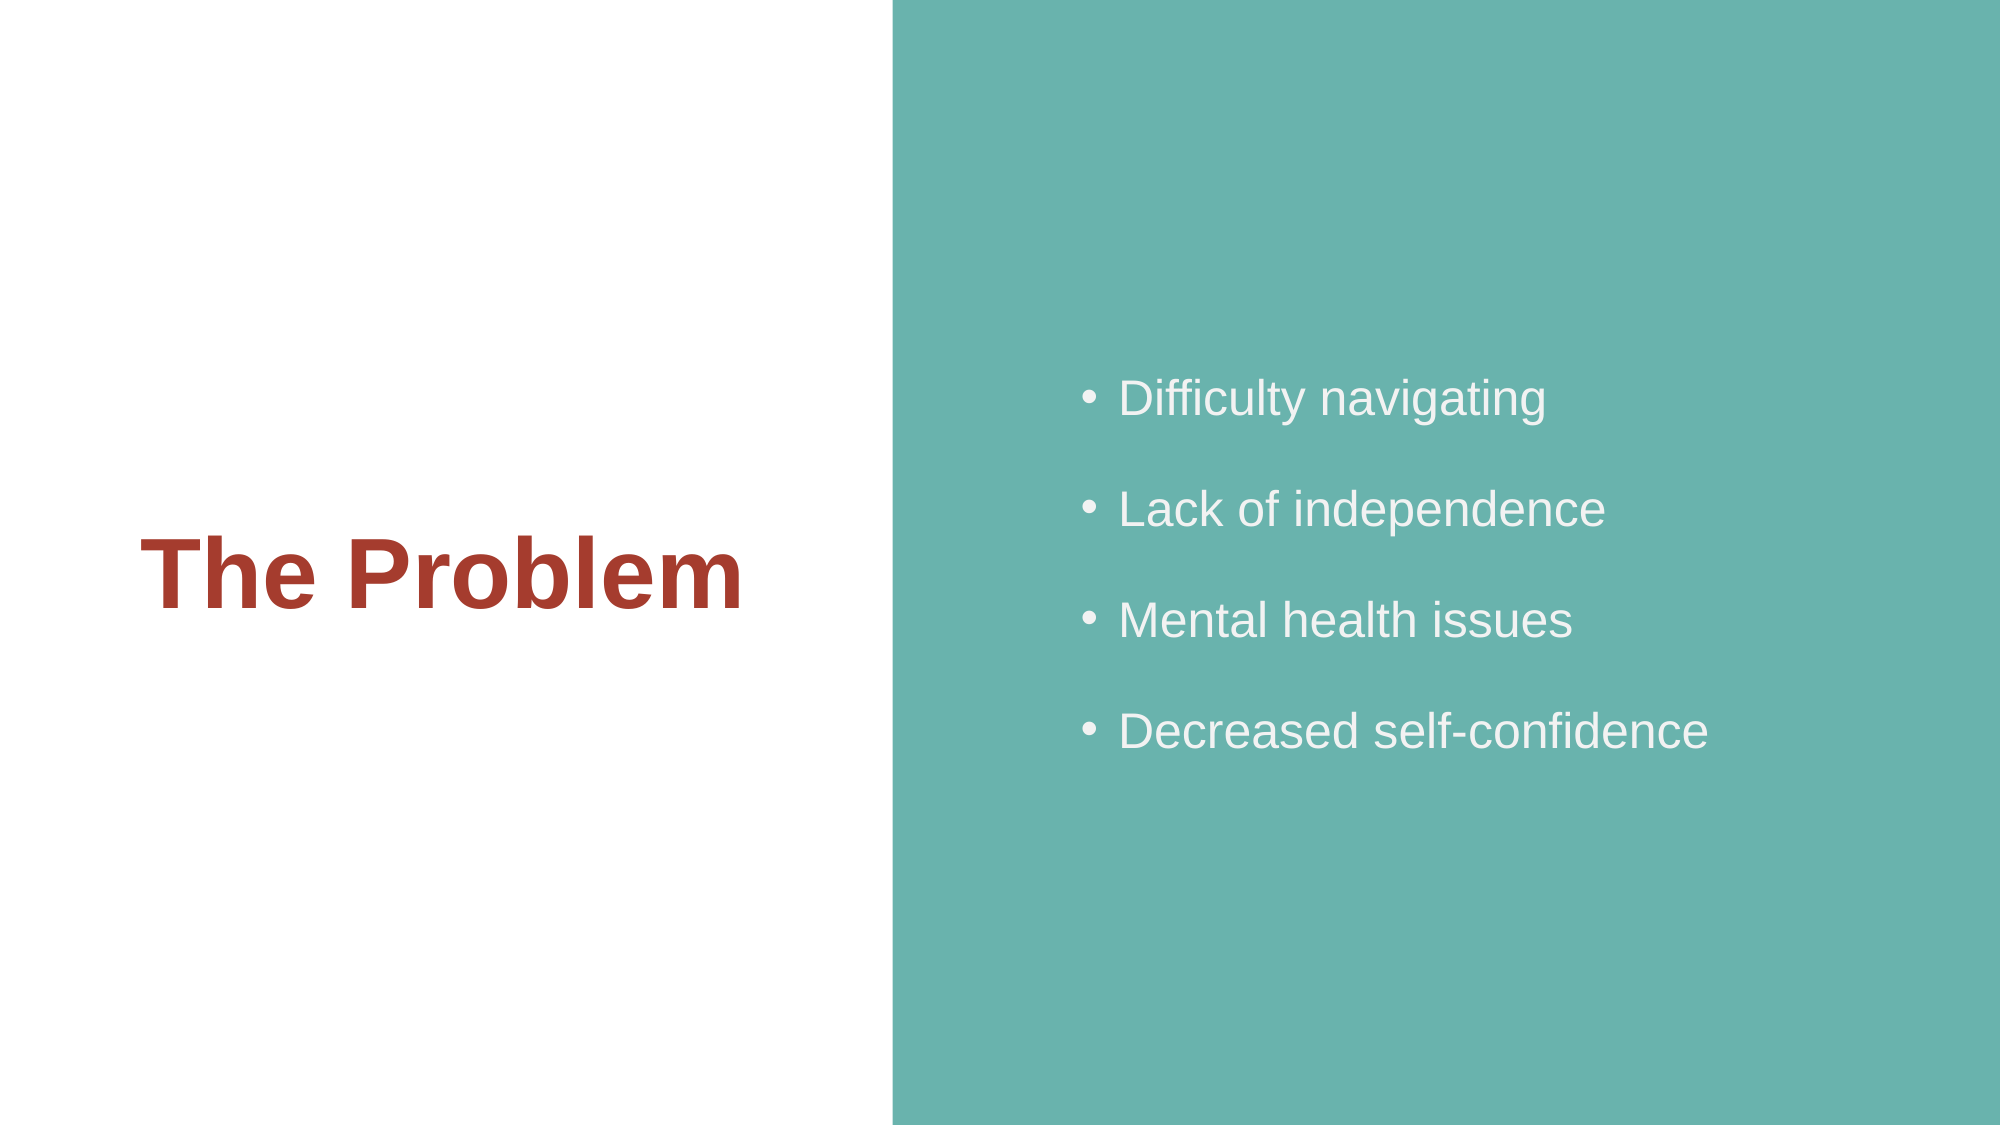

Difficulty navigating
Lack of independence
Mental health issues
Decreased self-confidence
# The Problem